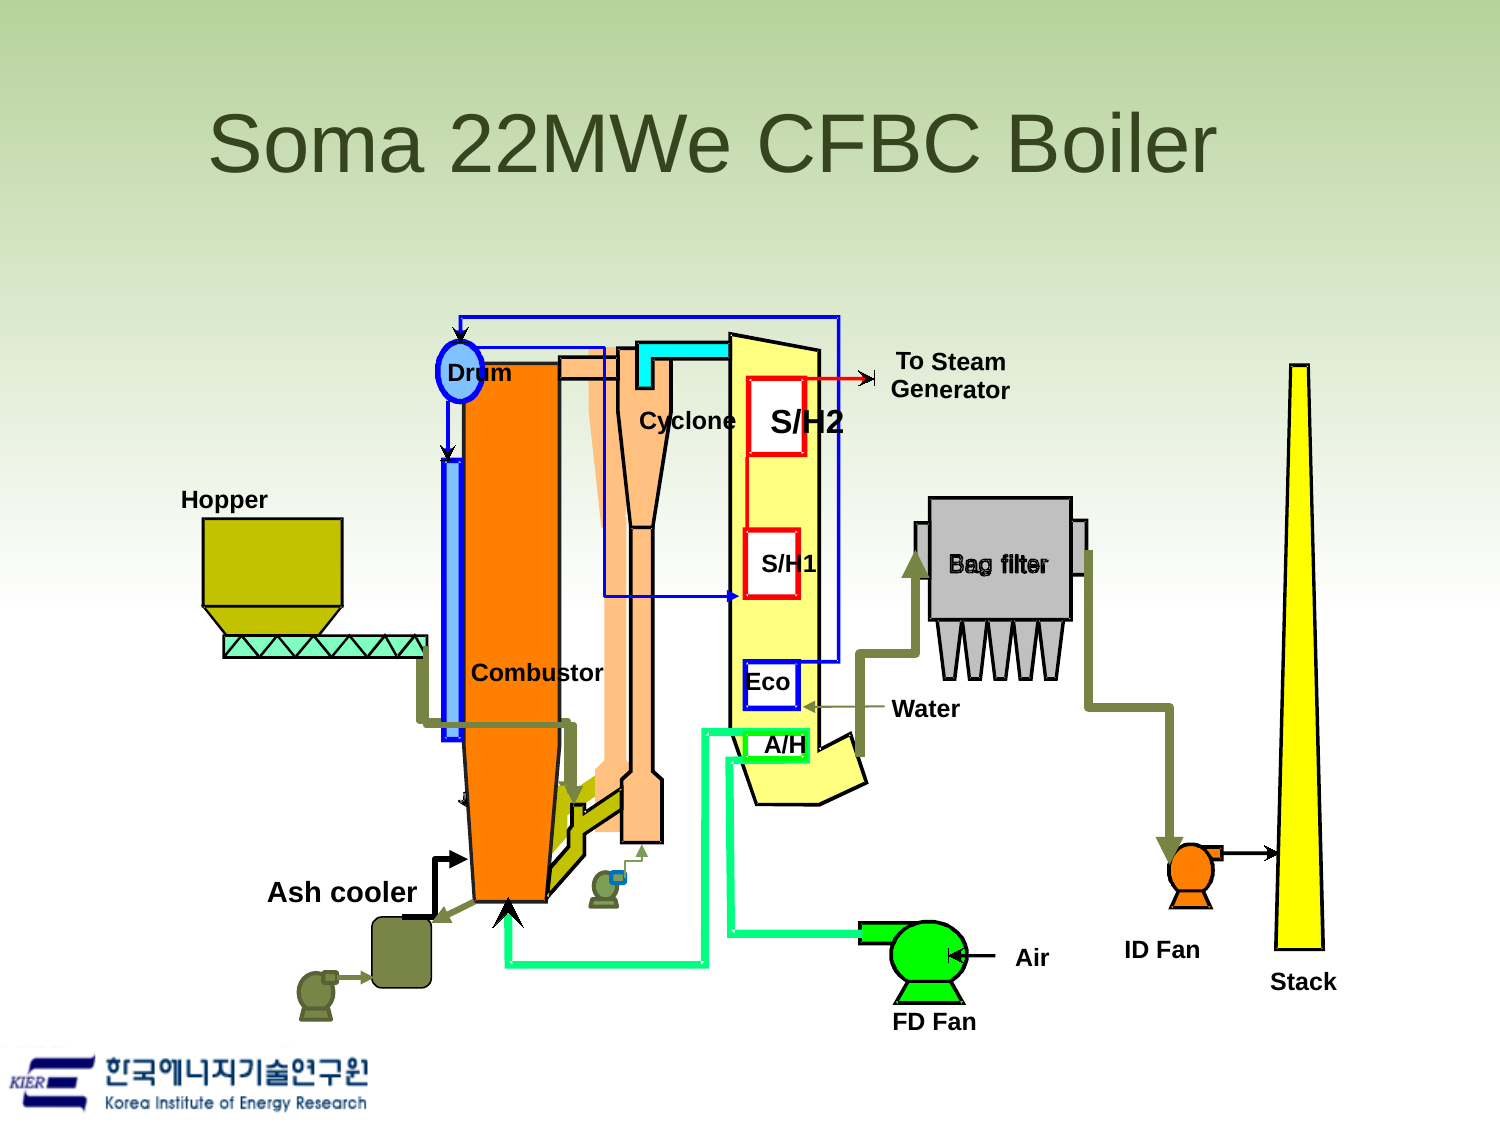

# Soma 22MWe CFBC Boiler

To Steam

Drum

Generator

S/H2

Cyclone

Hopper

S/H1

Combustor

Eco
Water

A/H

Ash cooler

ID Fan
Air

Stack

FD Fan